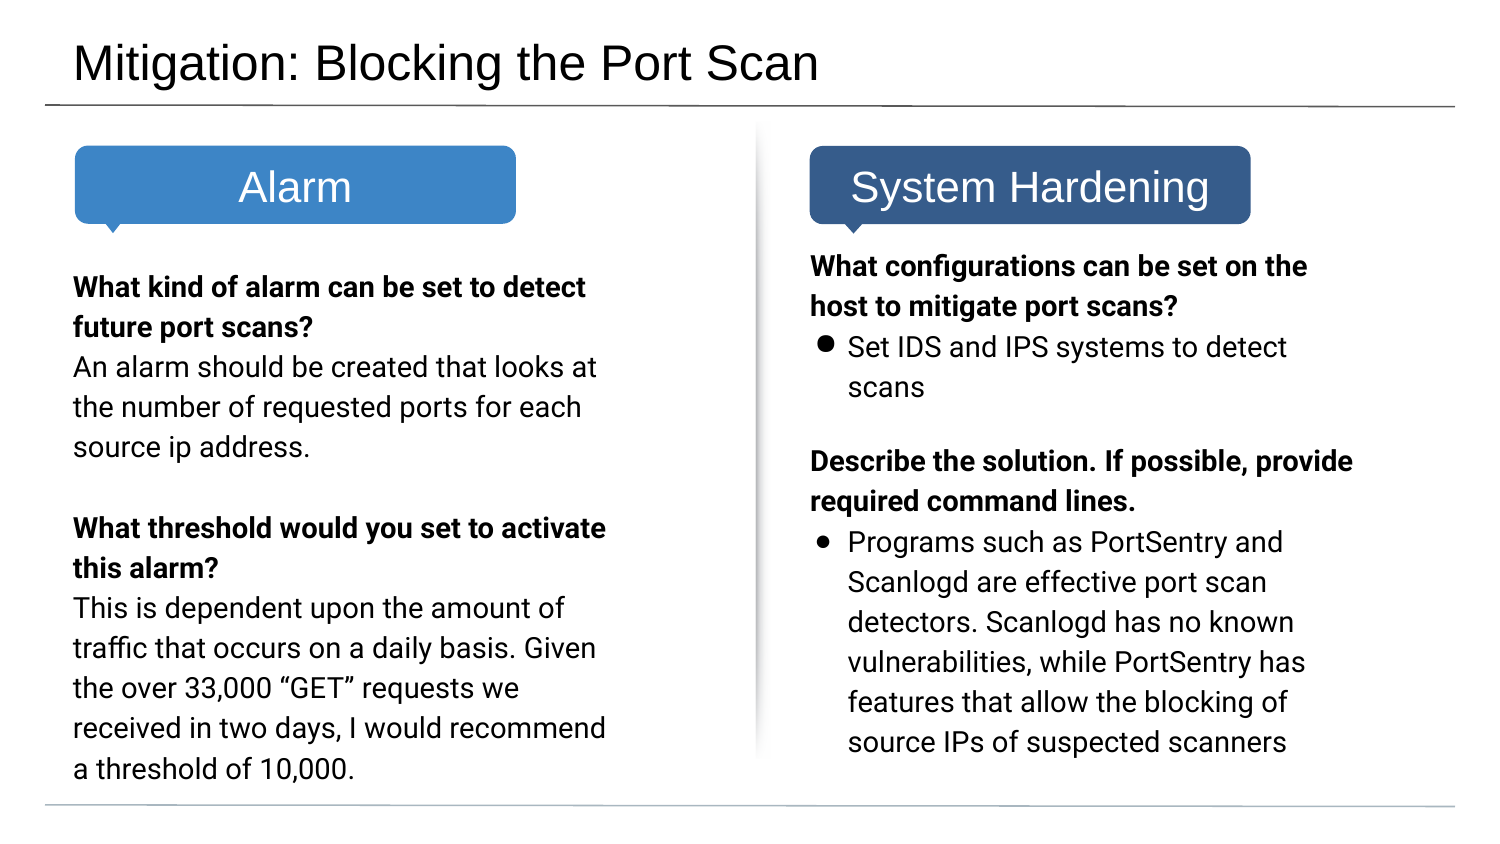

# Mitigation: Blocking the Port Scan
What configurations can be set on the host to mitigate port scans?
Set IDS and IPS systems to detect scans

Describe the solution. If possible, provide required command lines.
Programs such as PortSentry and Scanlogd are effective port scan detectors. Scanlogd has no known vulnerabilities, while PortSentry has features that allow the blocking of source IPs of suspected scanners
What kind of alarm can be set to detect future port scans?
An alarm should be created that looks at the number of requested ports for each source ip address.

What threshold would you set to activate this alarm?
This is dependent upon the amount of traffic that occurs on a daily basis. Given the over 33,000 “GET” requests we received in two days, I would recommend a threshold of 10,000.